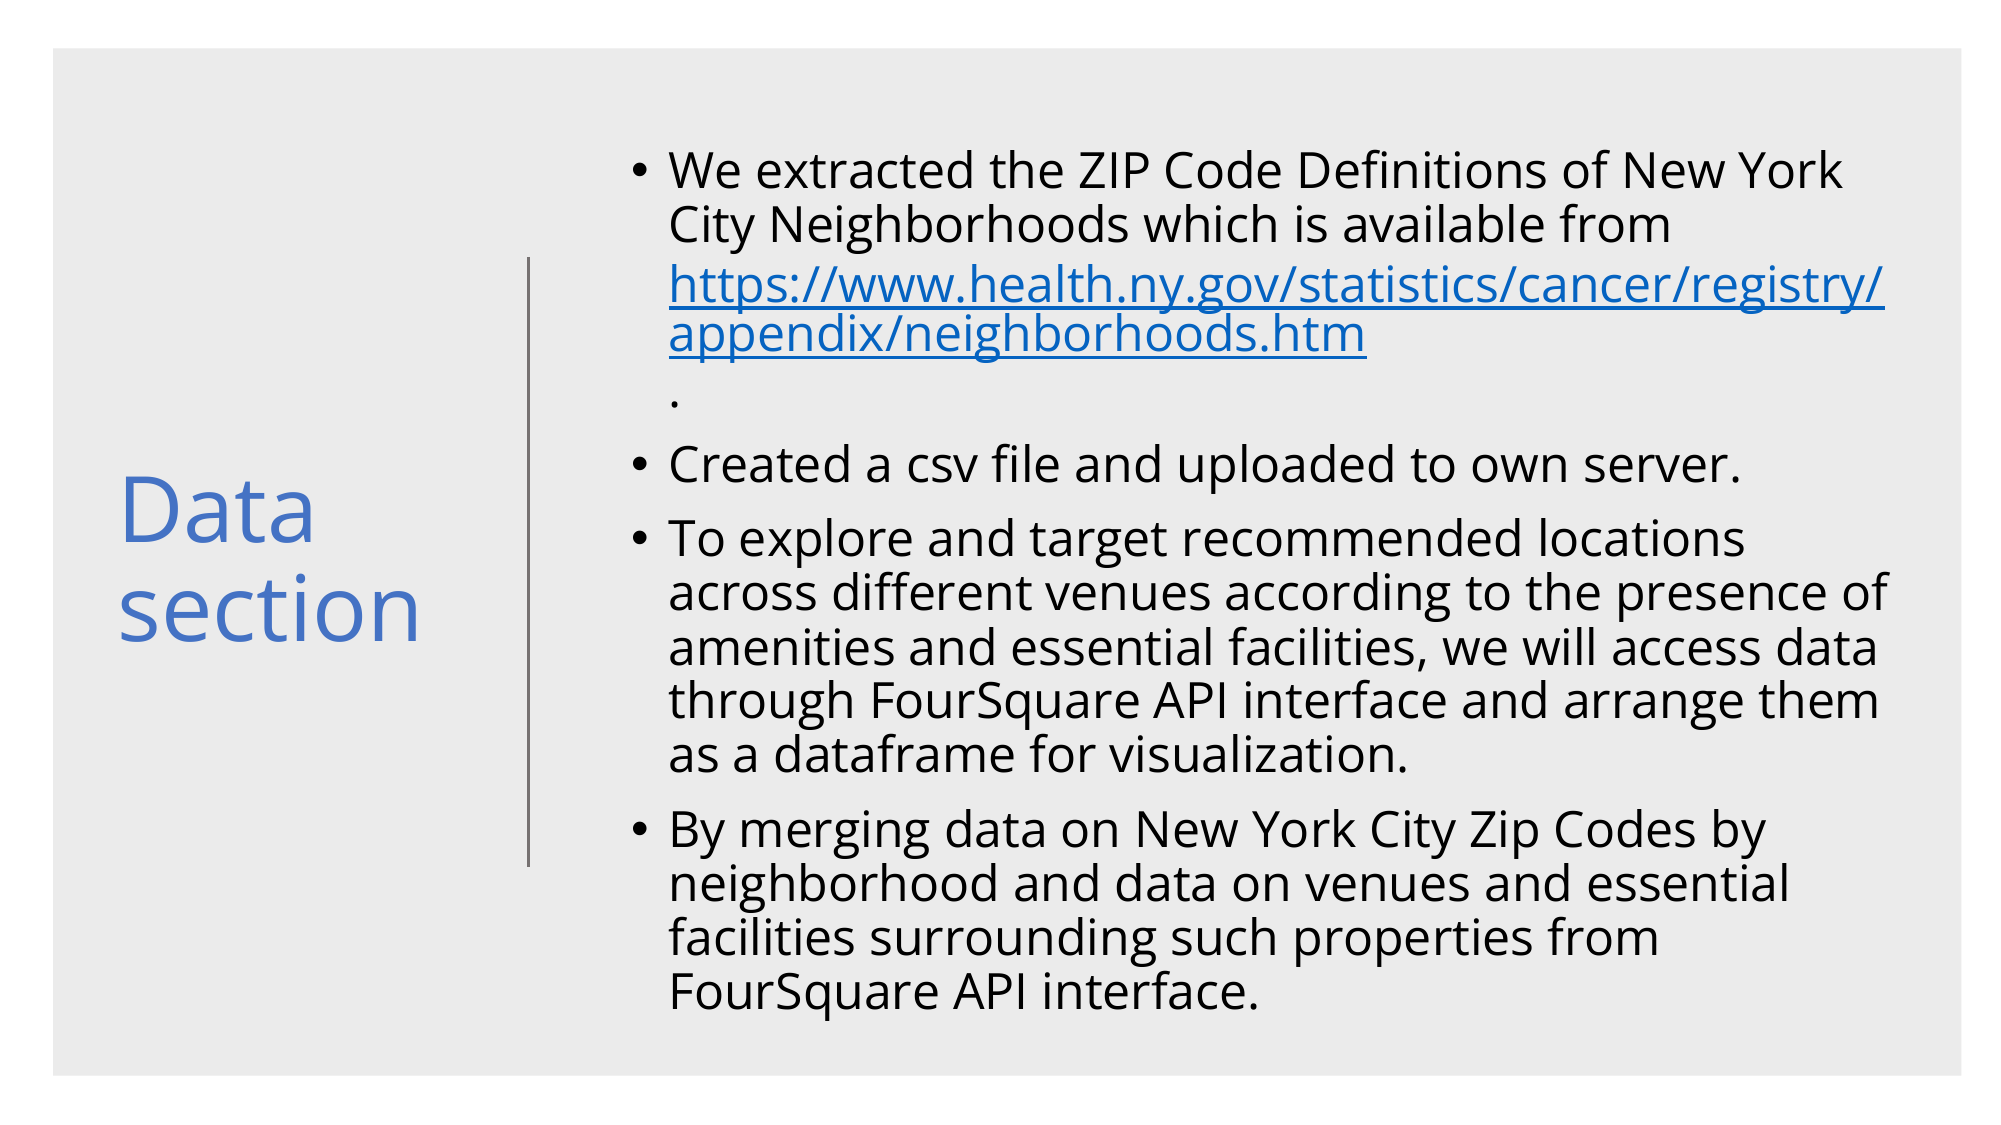

We extracted the ZIP Code Definitions of New York City Neighborhoods which is available from https://www.health.ny.gov/statistics/cancer/registry/appendix/neighborhoods.htm.
Created a csv file and uploaded to own server.
To explore and target recommended locations across different venues according to the presence of amenities and essential facilities, we will access data through FourSquare API interface and arrange them as a dataframe for visualization.
By merging data on New York City Zip Codes by neighborhood and data on venues and essential facilities surrounding such properties from FourSquare API interface.
# Data section